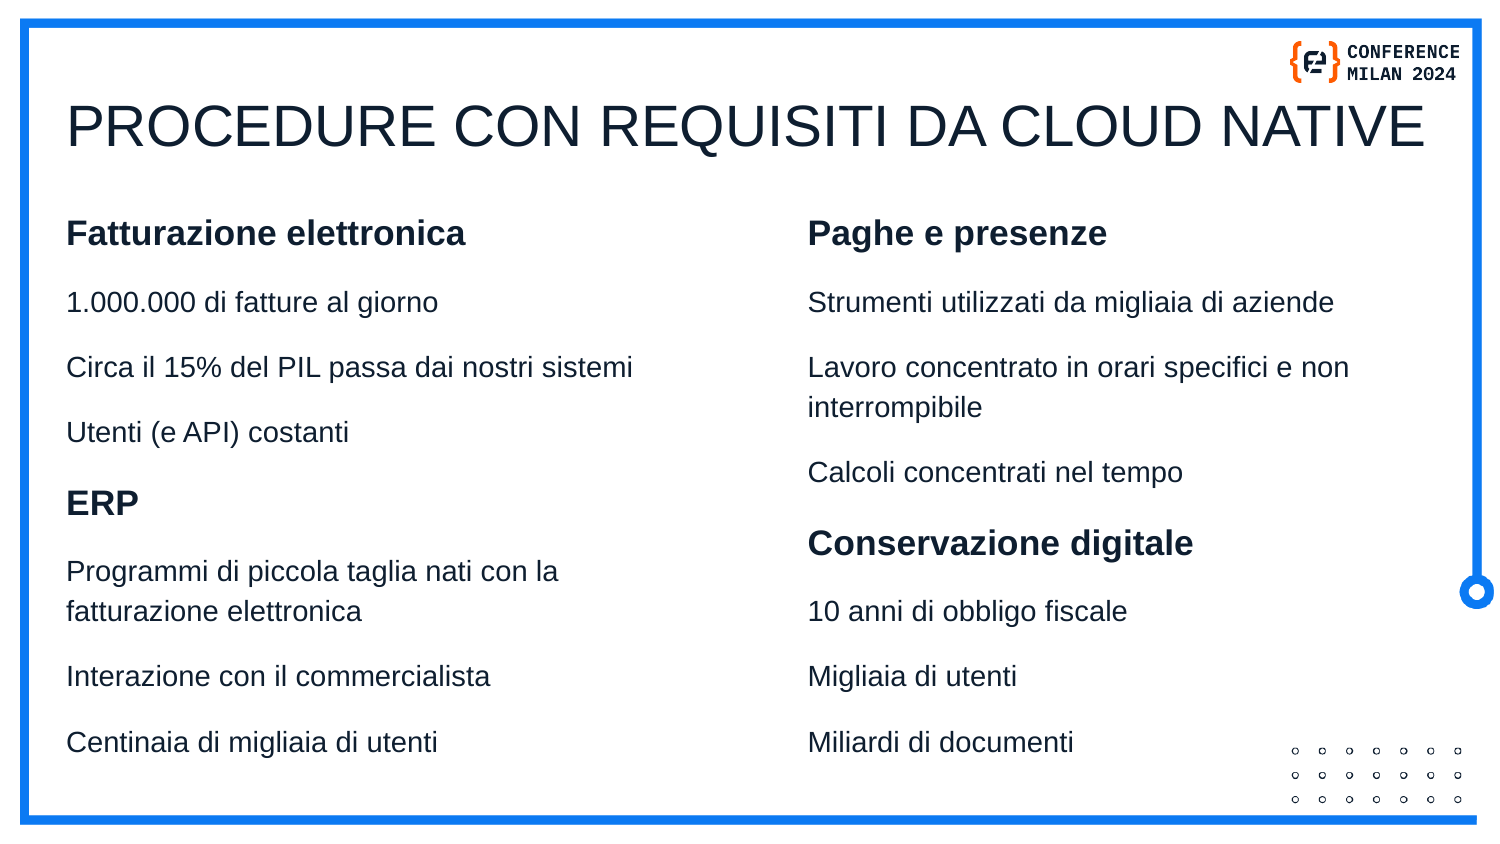

# PROCEDURE CON REQUISITI DA CLOUD NATIVE
Fatturazione elettronica
1.000.000 di fatture al giorno
Circa il 15% del PIL passa dai nostri sistemi
Utenti (e API) costanti
ERP
Programmi di piccola taglia nati con la fatturazione elettronica
Interazione con il commercialista
Centinaia di migliaia di utenti
Paghe e presenze
Strumenti utilizzati da migliaia di aziende
Lavoro concentrato in orari specifici e non interrompibile
Calcoli concentrati nel tempo
Conservazione digitale
10 anni di obbligo fiscale
Migliaia di utenti
Miliardi di documenti